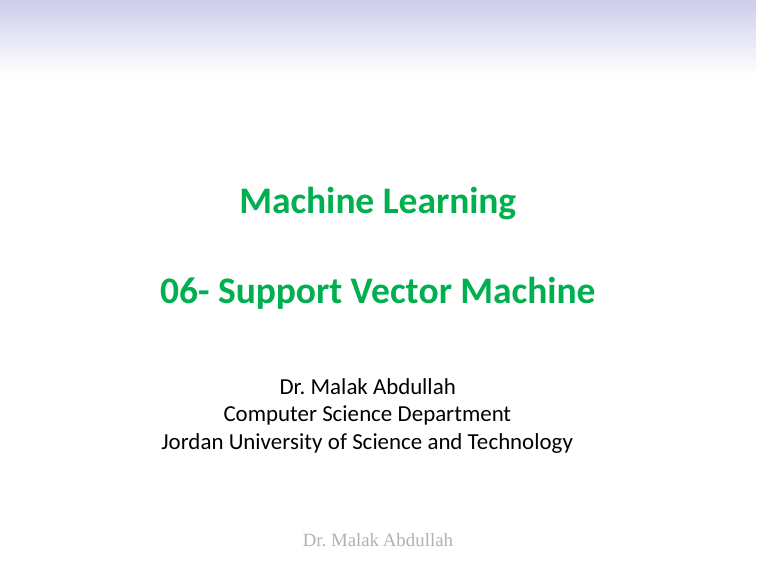

# Machine Learning 06- Support Vector Machine
Dr. Malak Abdullah
Computer Science Department
Jordan University of Science and Technology
Dr. Malak Abdullah